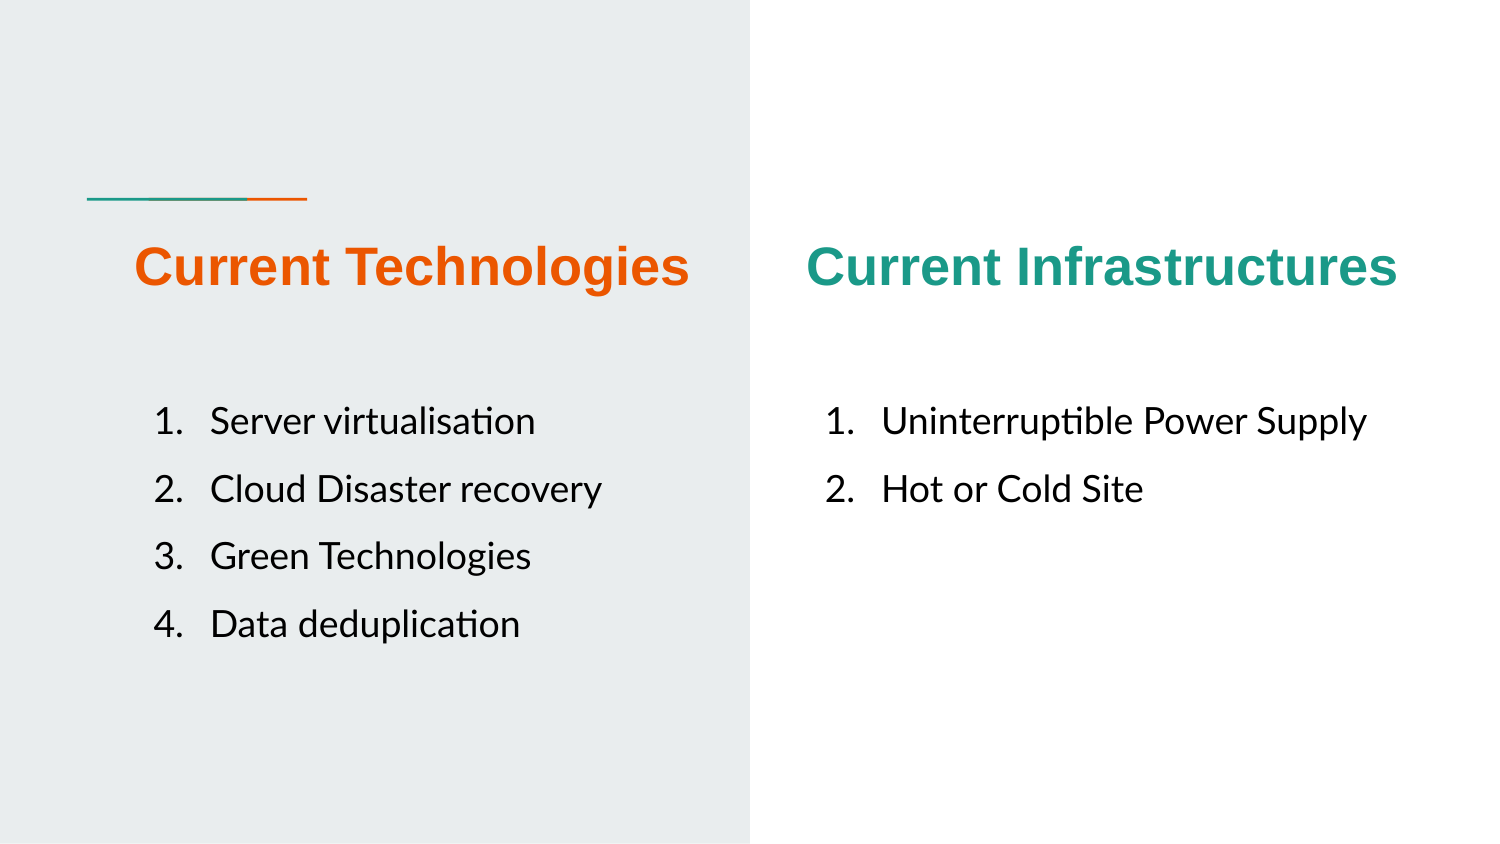

# Current Technologies
Current Infrastructures
Server virtualisation
Cloud Disaster recovery
Green Technologies
Data deduplication
Uninterruptible Power Supply
Hot or Cold Site